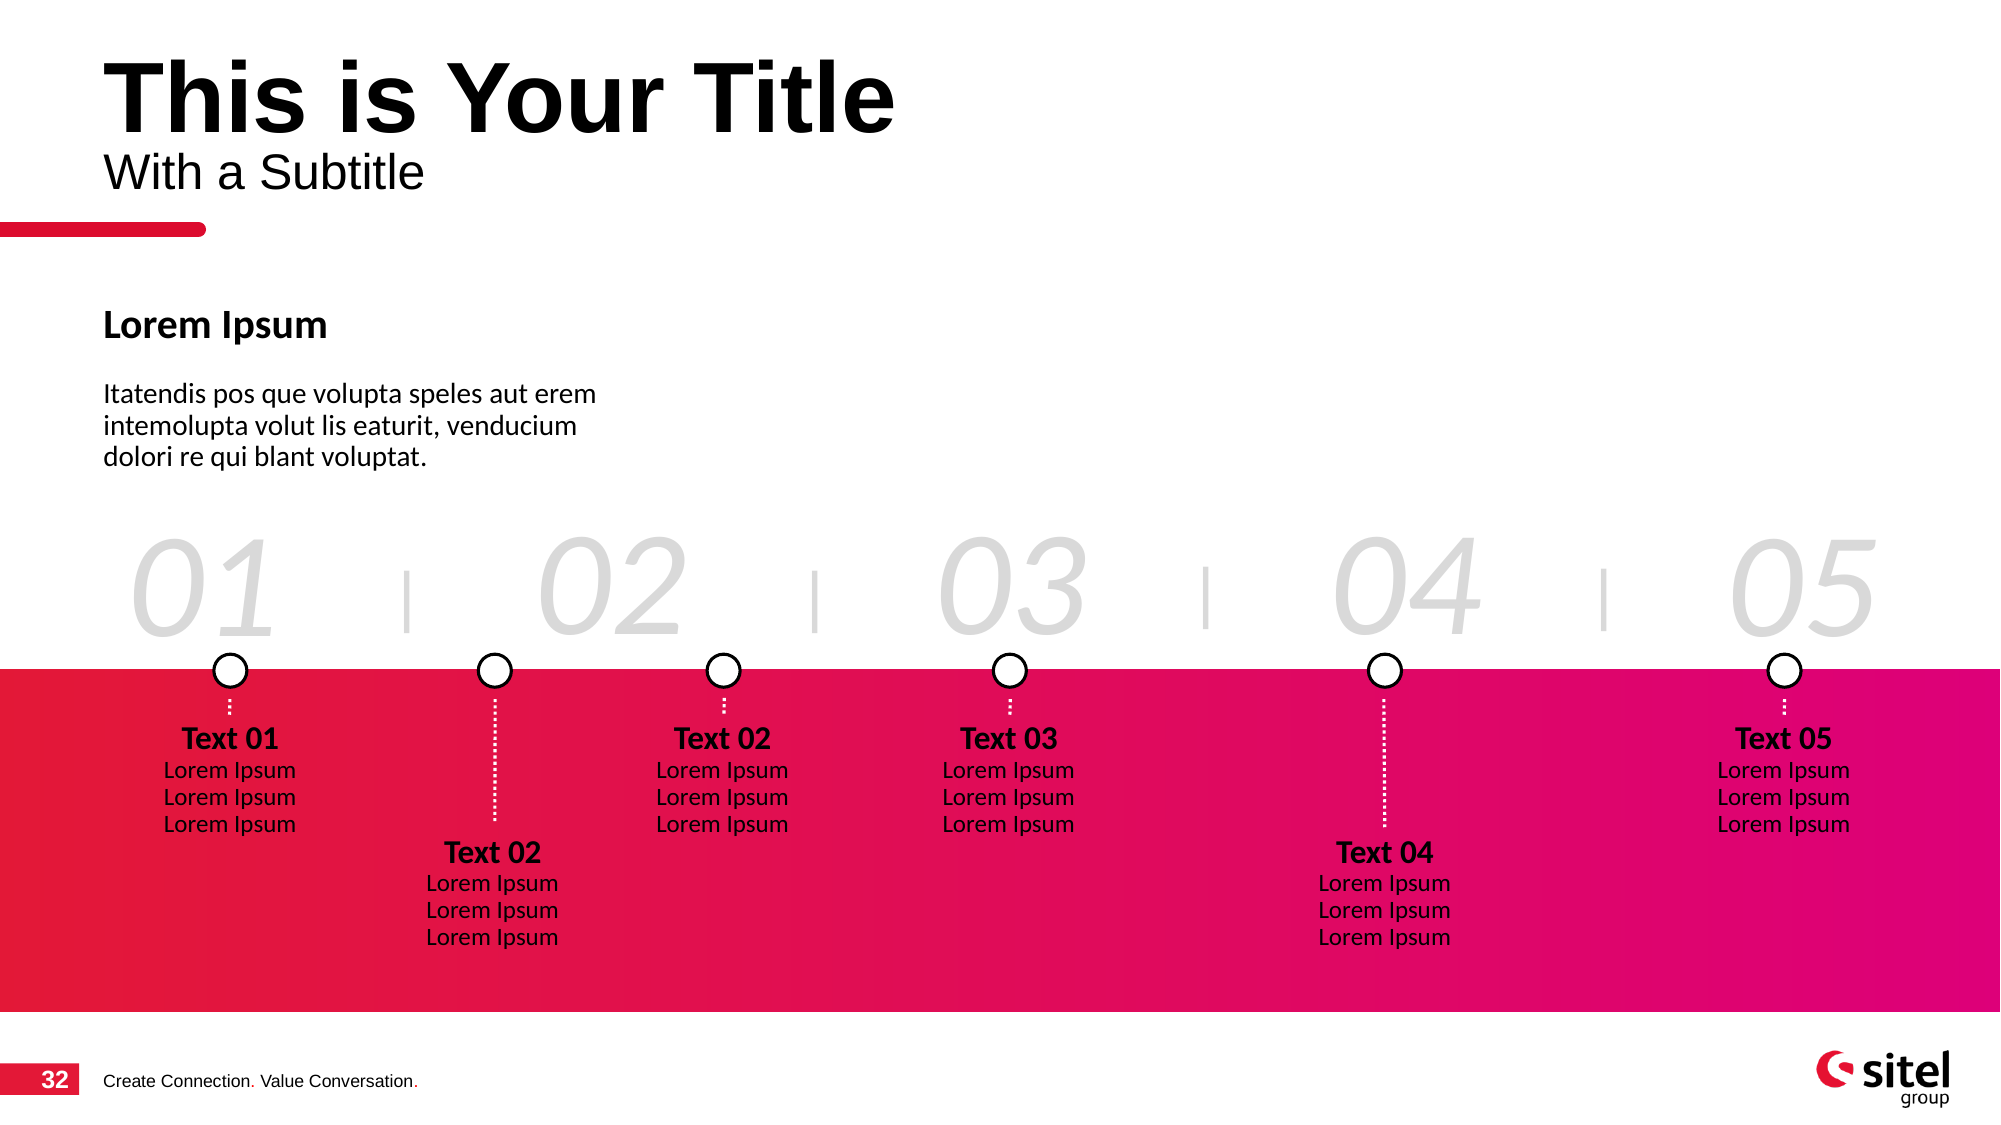

# This is Your Title With a Subtitle
Lorem Ipsum

Itatendis pos que volupta speles aut erem intemolupta volut lis eaturit, venducium dolori re qui blant voluptat.
02
03
04
01
05
|
|
|
|

Text 01
Lorem Ipsum
Lorem Ipsum
Lorem Ipsum
Text 02
Lorem Ipsum
Lorem Ipsum
Lorem Ipsum
Text 03
Lorem Ipsum
Lorem Ipsum
Lorem Ipsum
Text 05
Lorem Ipsum
Lorem Ipsum
Lorem Ipsum
Text 02
Lorem Ipsum
Lorem Ipsum
Lorem Ipsum
Text 04
Lorem Ipsum
Lorem Ipsum
Lorem Ipsum